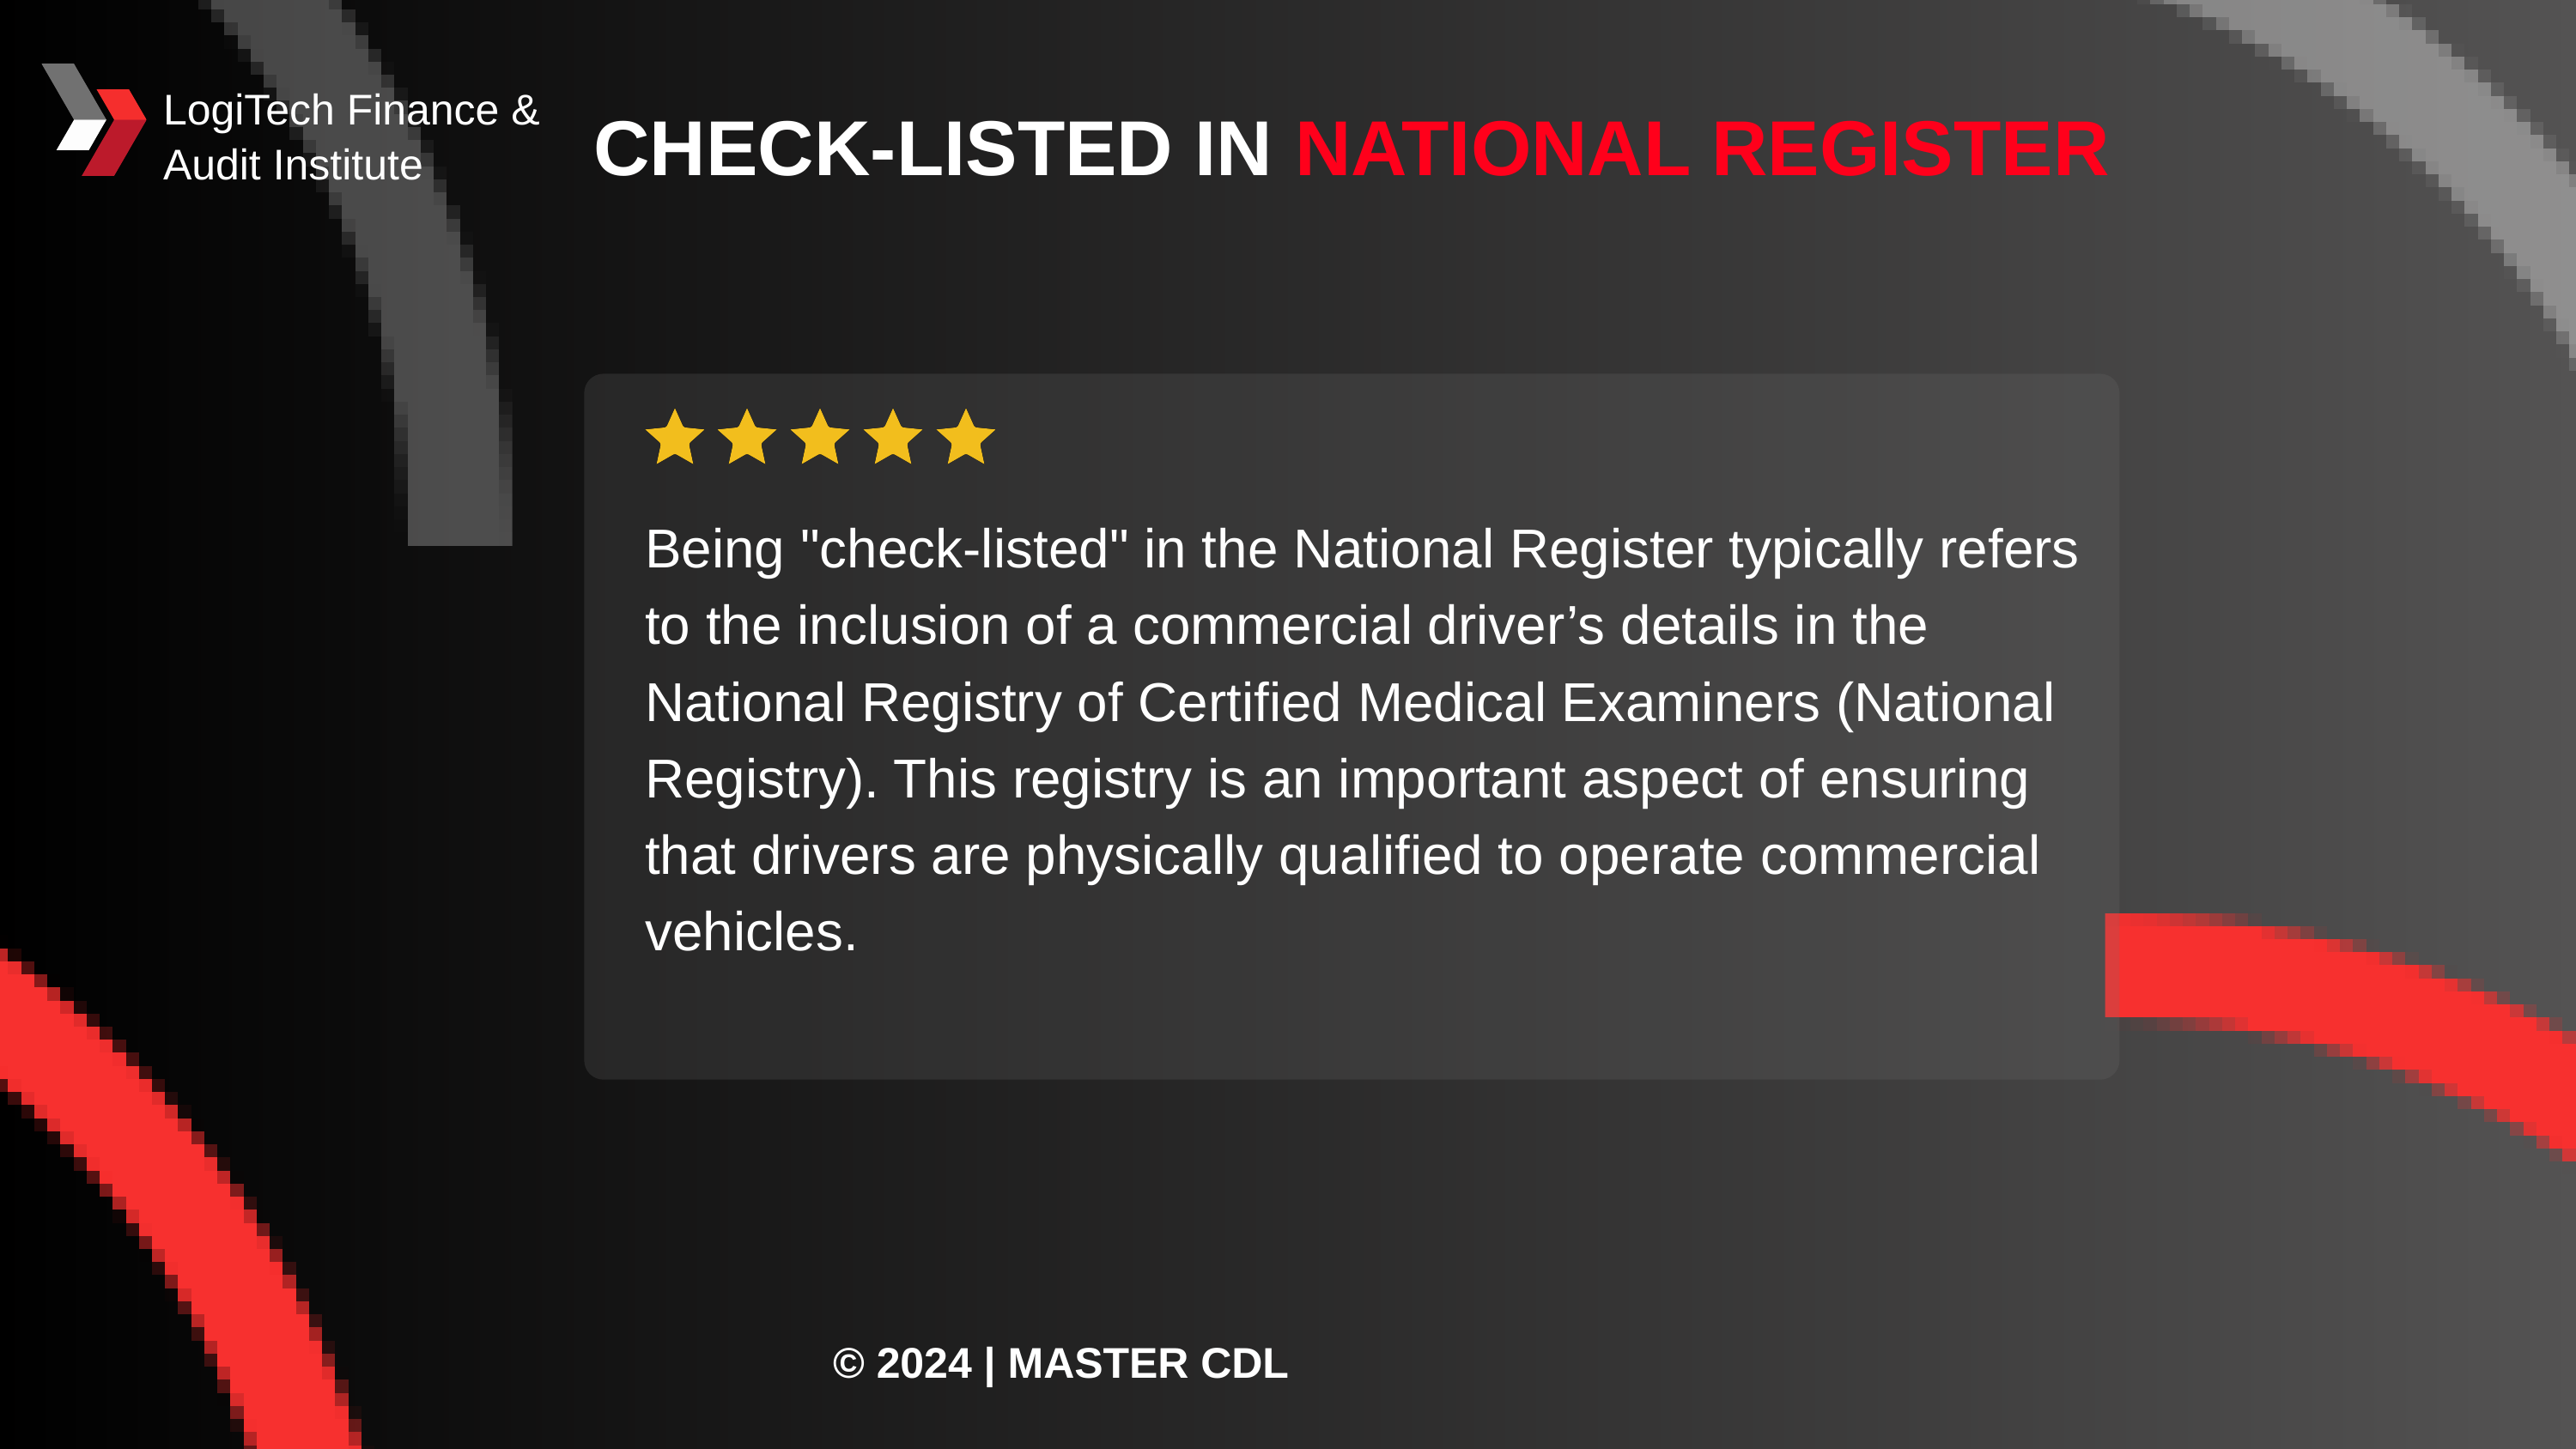

LogiTech Finance & Audit Institute
CHECK-LISTED IN NATIONAL REGISTER

Being "check-listed" in the National Register typically refers to the inclusion of a commercial driver’s details in the National Registry of Certified Medical Examiners (National Registry). This registry is an important aspect of ensuring that drivers are physically qualified to operate commercial vehicles.

© 2024 | MASTER CDL